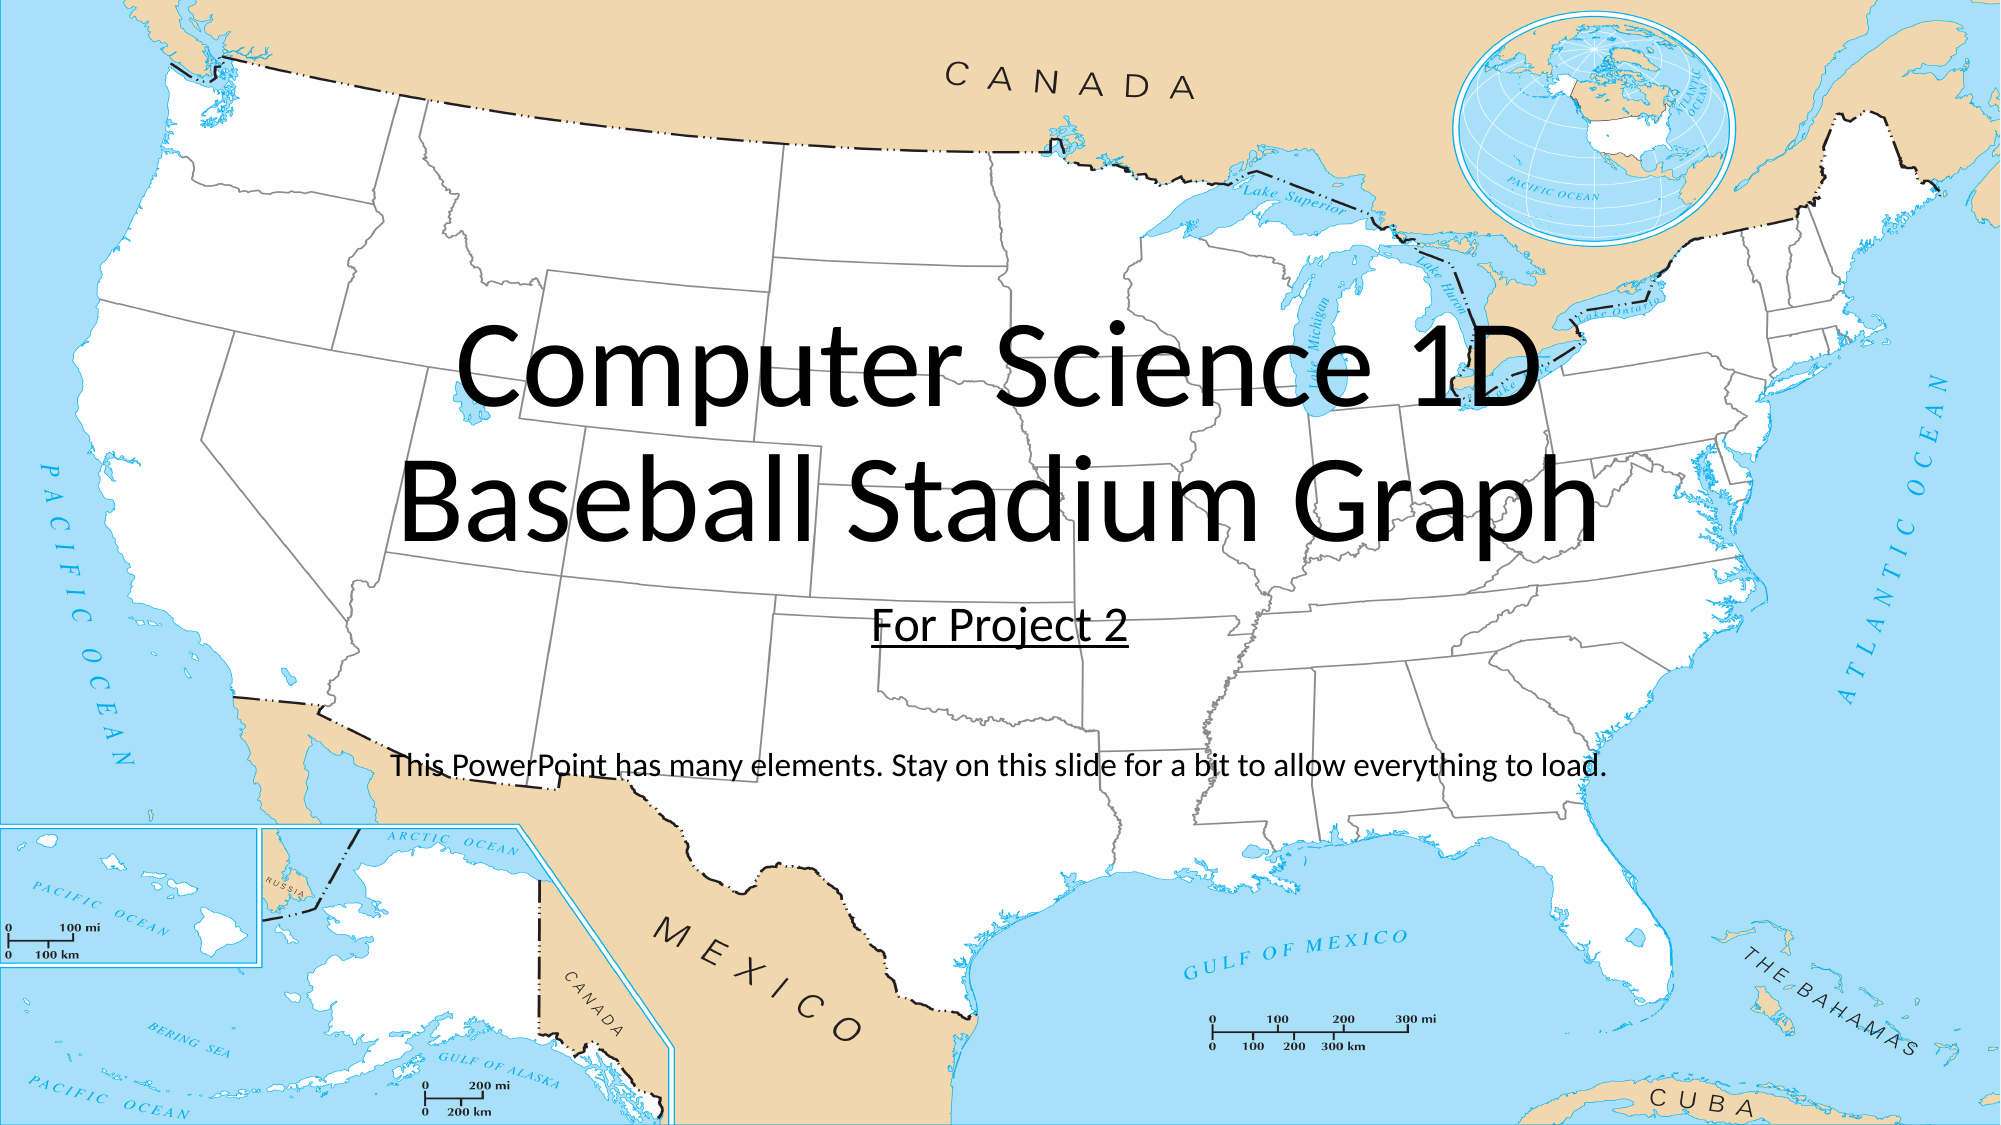

# Computer Science 1D Baseball Stadium Graph
For Project 2

This PowerPoint has many elements. Stay on this slide for a bit to allow everything to load.